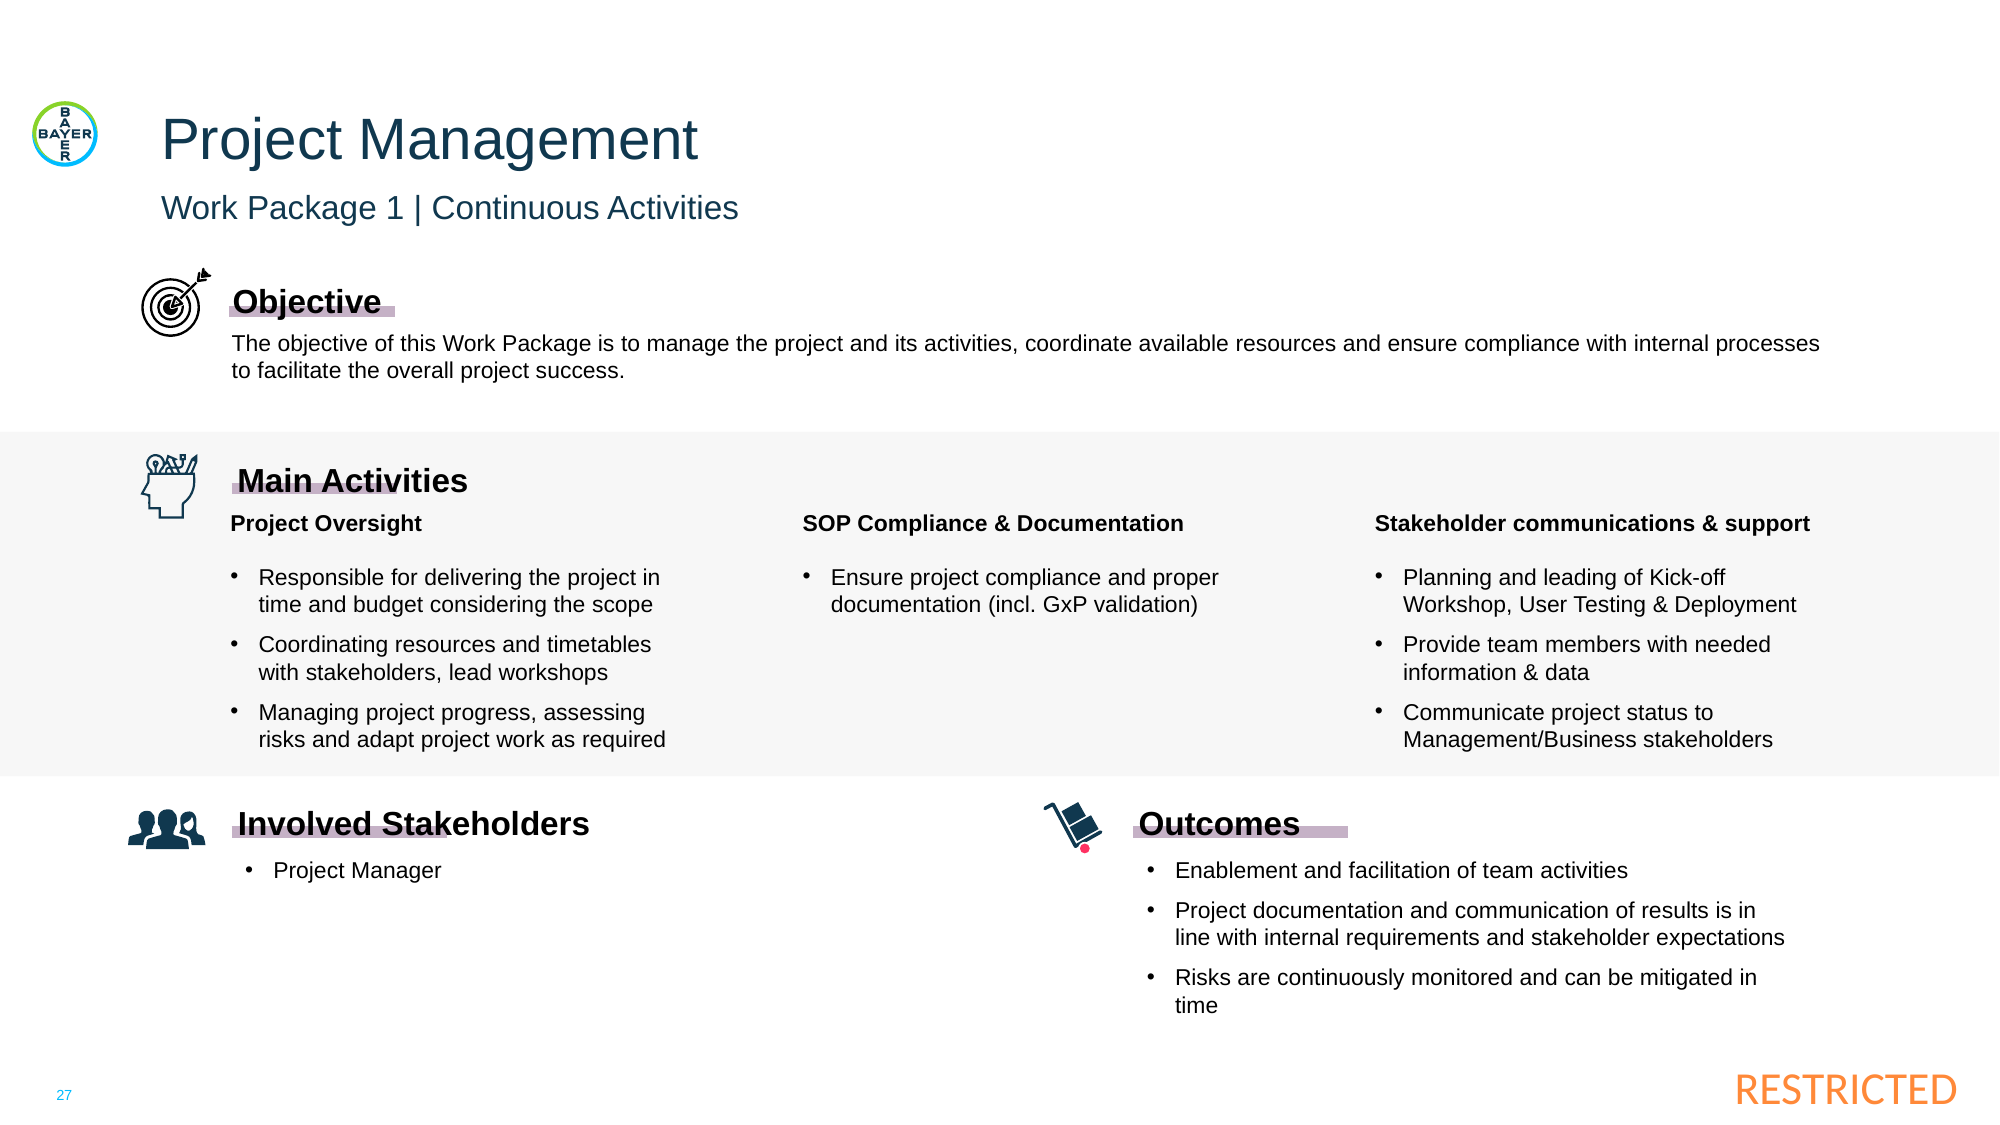

# Project Management
Work Package 1 | Continuous Activities

Objective
The objective of this Work Package is to manage the project and its activities, coordinate available resources and ensure compliance with internal processes to facilitate the overall project success.

Main Activities
Project Oversight
Responsible for delivering the project in time and budget considering the scope
Coordinating resources and timetables with stakeholders, lead workshops
Managing project progress, assessing risks and adapt project work as required

SOP Compliance & Documentation
Ensure project compliance and proper documentation (incl. GxP validation)

Stakeholder communications & support
Planning and leading of Kick-off Workshop, User Testing & Deployment
Provide team members with needed information & data
Communicate project status to Management/Business stakeholders

Involved Stakeholders
Outcomes

Project Manager

Enablement and facilitation of team activities
Project documentation and communication of results is in line with internal requirements and stakeholder expectations
Risks are continuously monitored and can be mitigated in time

27